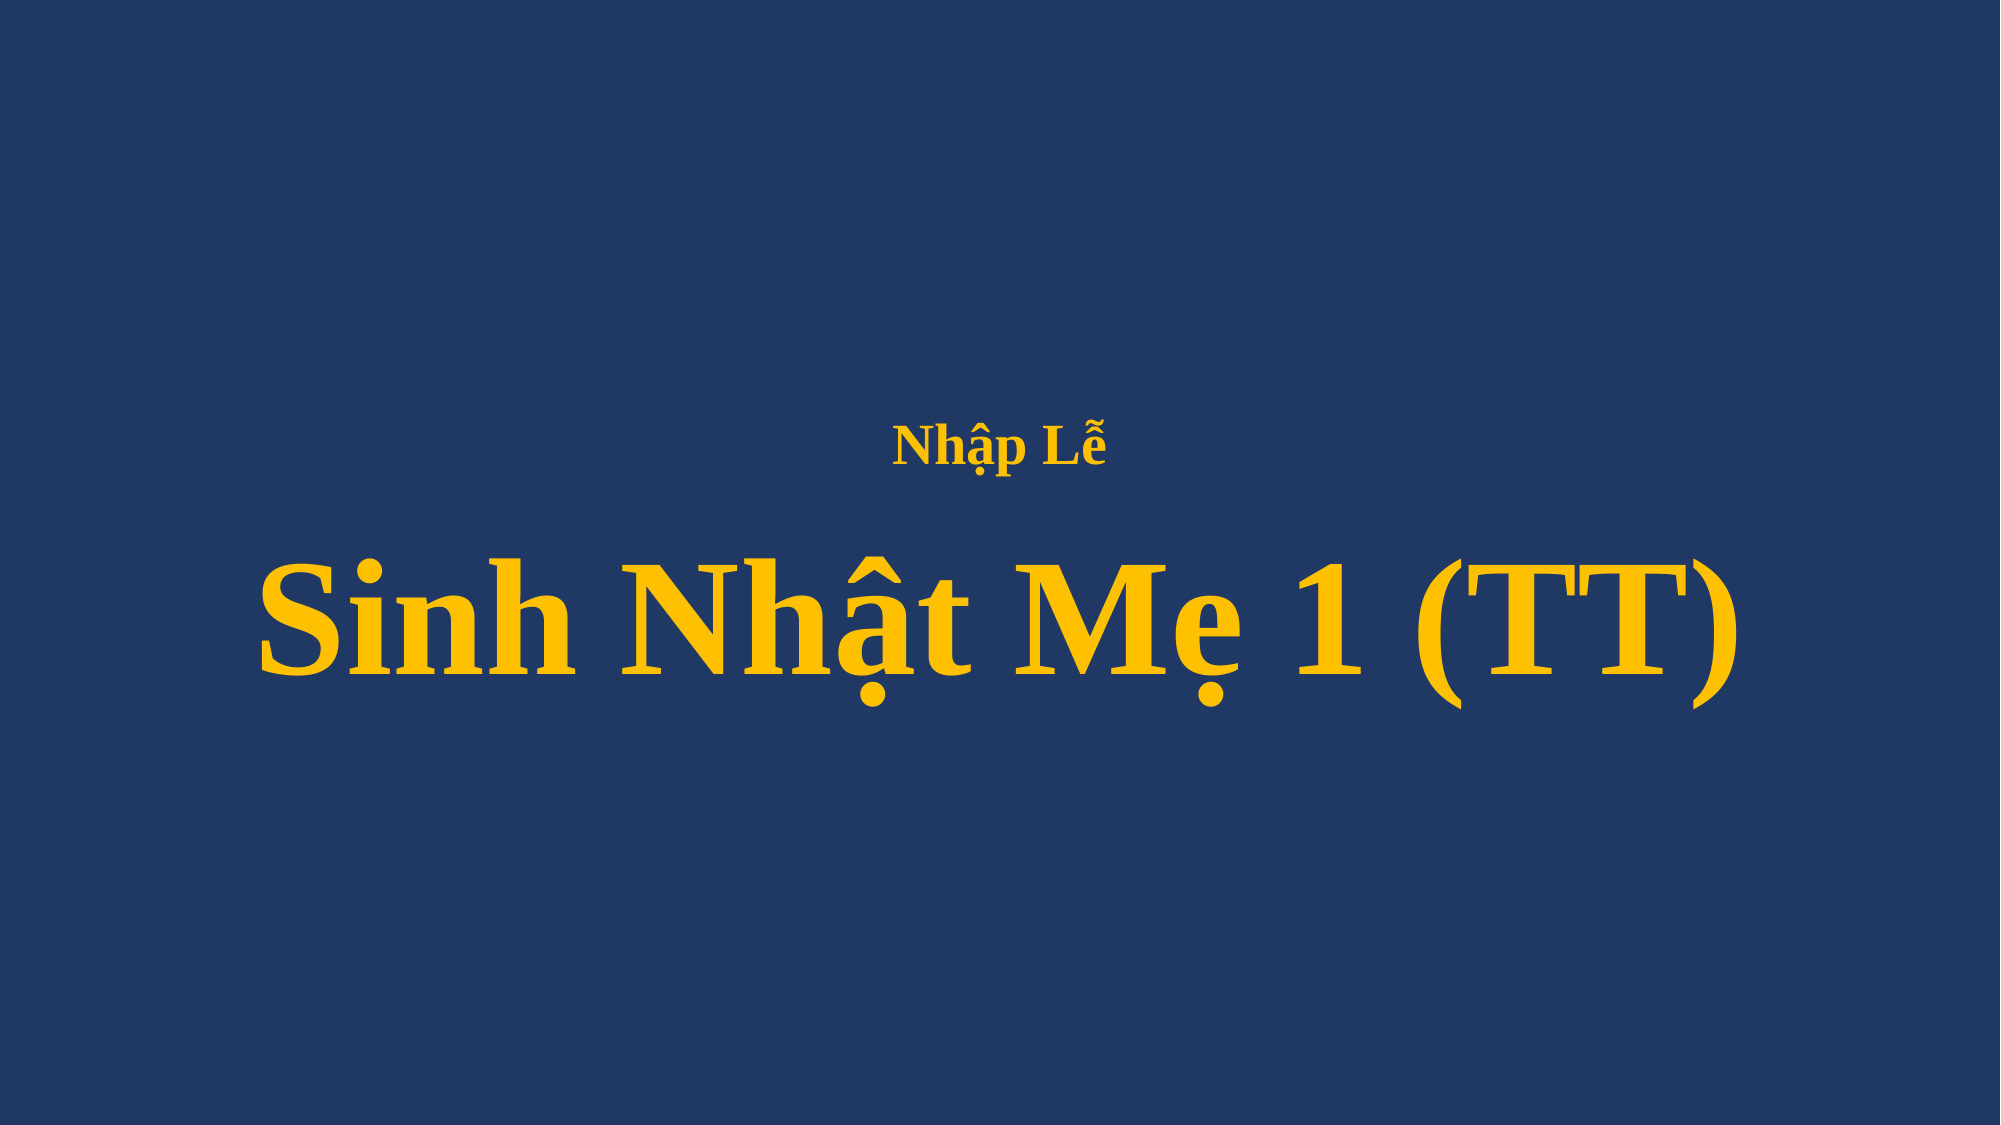

# Nhập Lễ Sinh Nhật Mẹ 1 (TT)